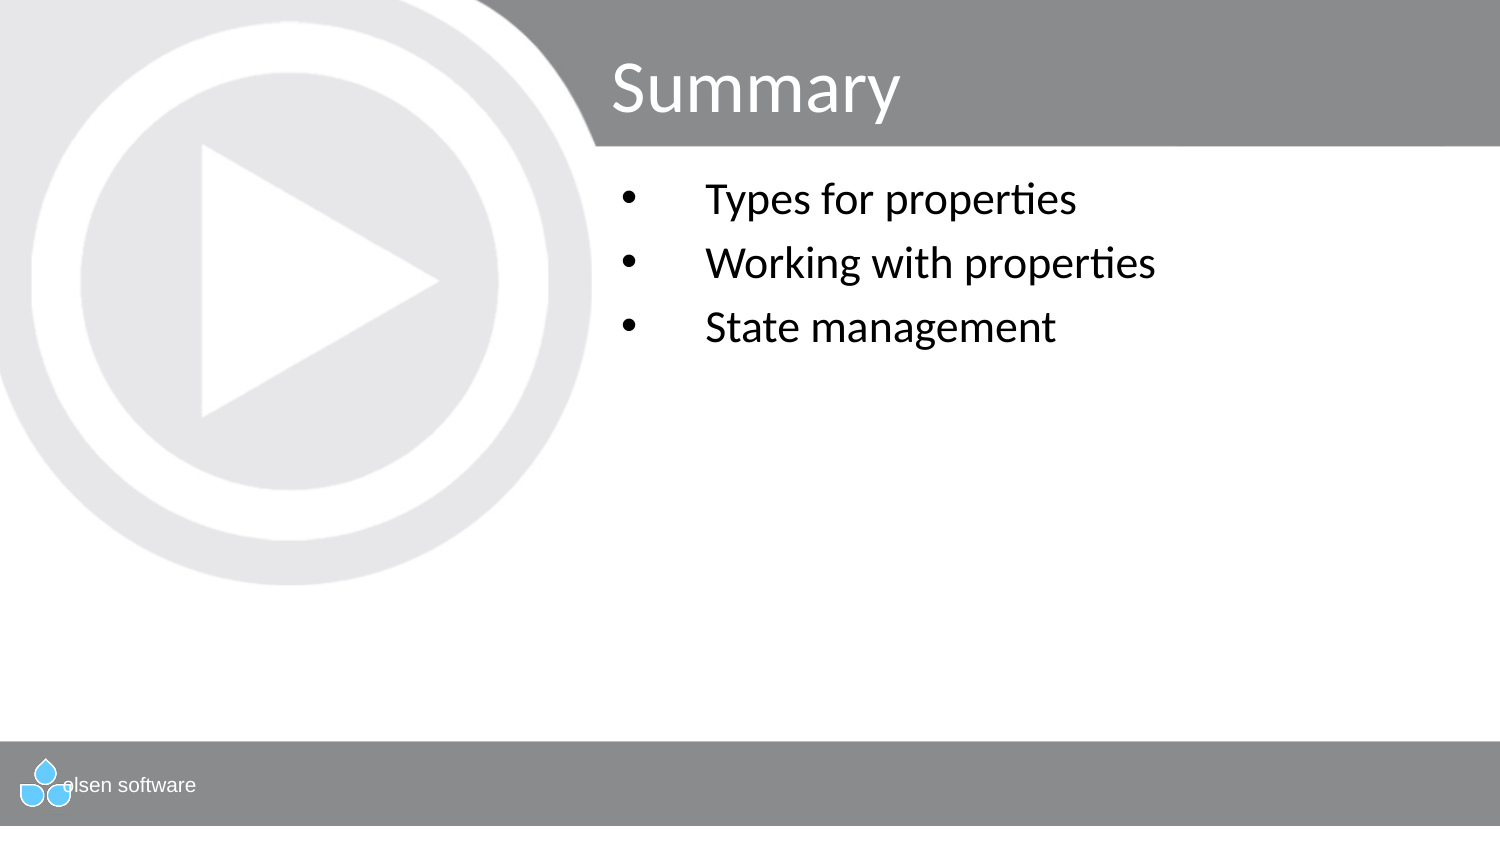

# Summary
Types for properties
Working with properties
State management